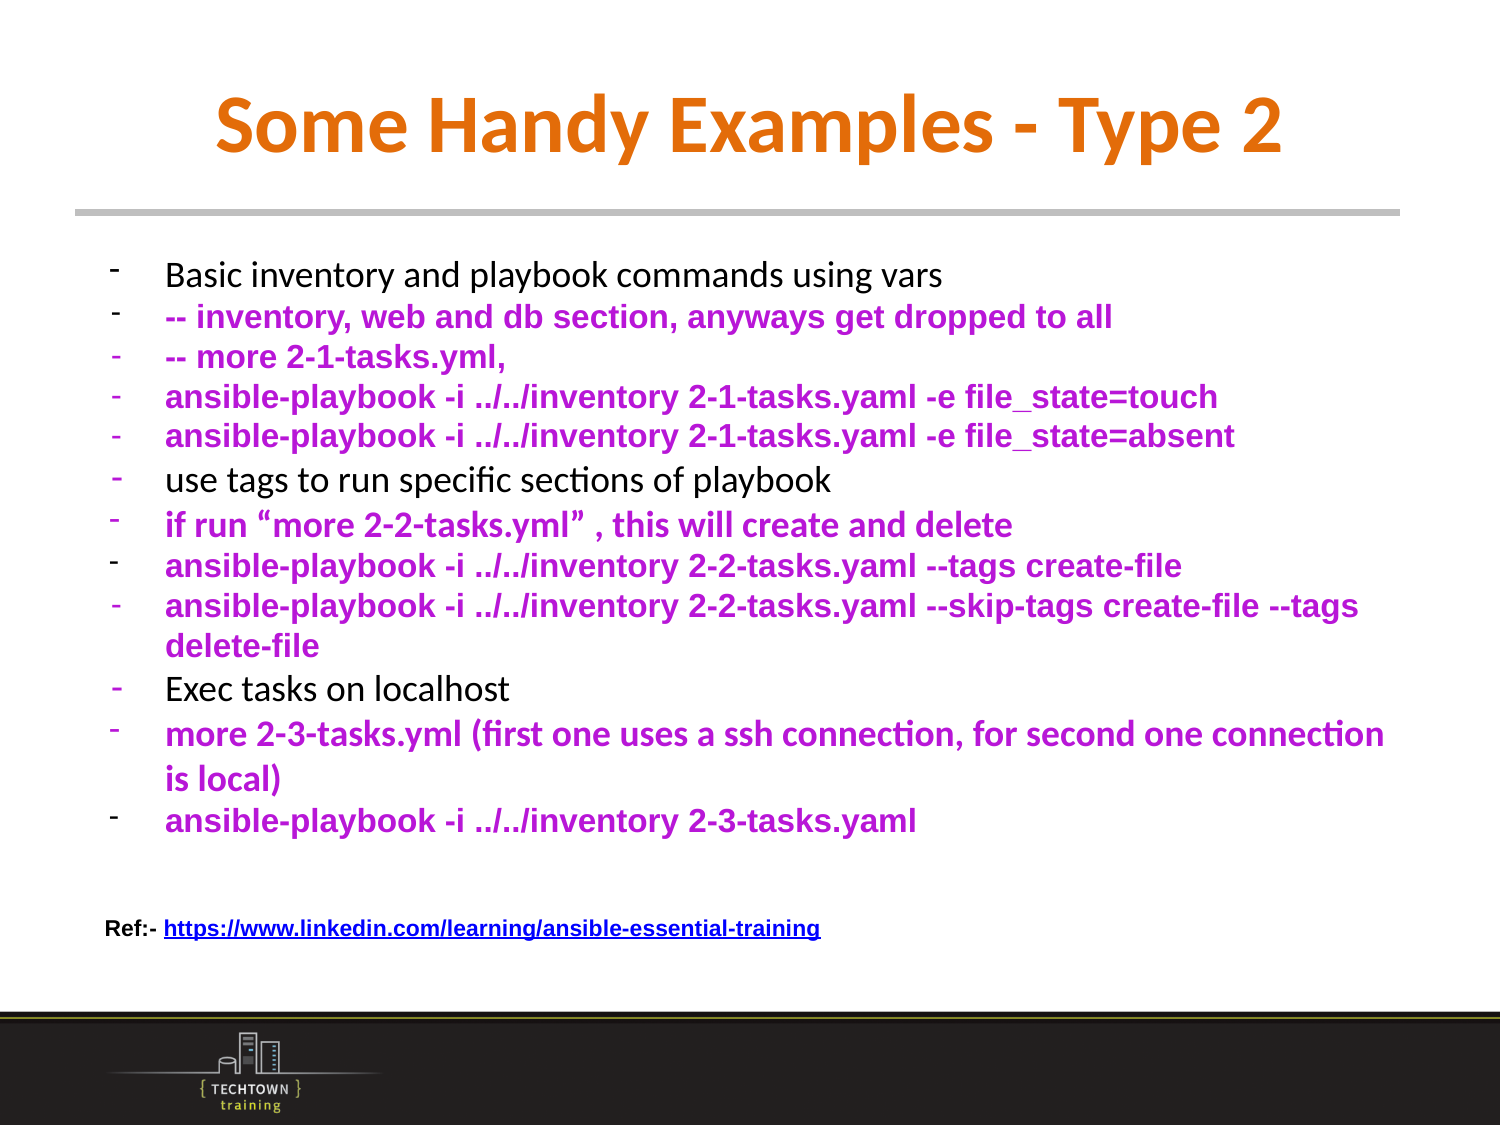

# Some Handy Examples - Type 2
Basic inventory and playbook commands using vars
-- inventory, web and db section, anyways get dropped to all
-- more 2-1-tasks.yml,
ansible-playbook -i ../../inventory 2-1-tasks.yaml -e file_state=touch
ansible-playbook -i ../../inventory 2-1-tasks.yaml -e file_state=absent
use tags to run specific sections of playbook
if run “more 2-2-tasks.yml” , this will create and delete
ansible-playbook -i ../../inventory 2-2-tasks.yaml --tags create-file
ansible-playbook -i ../../inventory 2-2-tasks.yaml --skip-tags create-file --tags delete-file
Exec tasks on localhost
more 2-3-tasks.yml (first one uses a ssh connection, for second one connection is local)
ansible-playbook -i ../../inventory 2-3-tasks.yaml
Ref:- https://www.linkedin.com/learning/ansible-essential-training